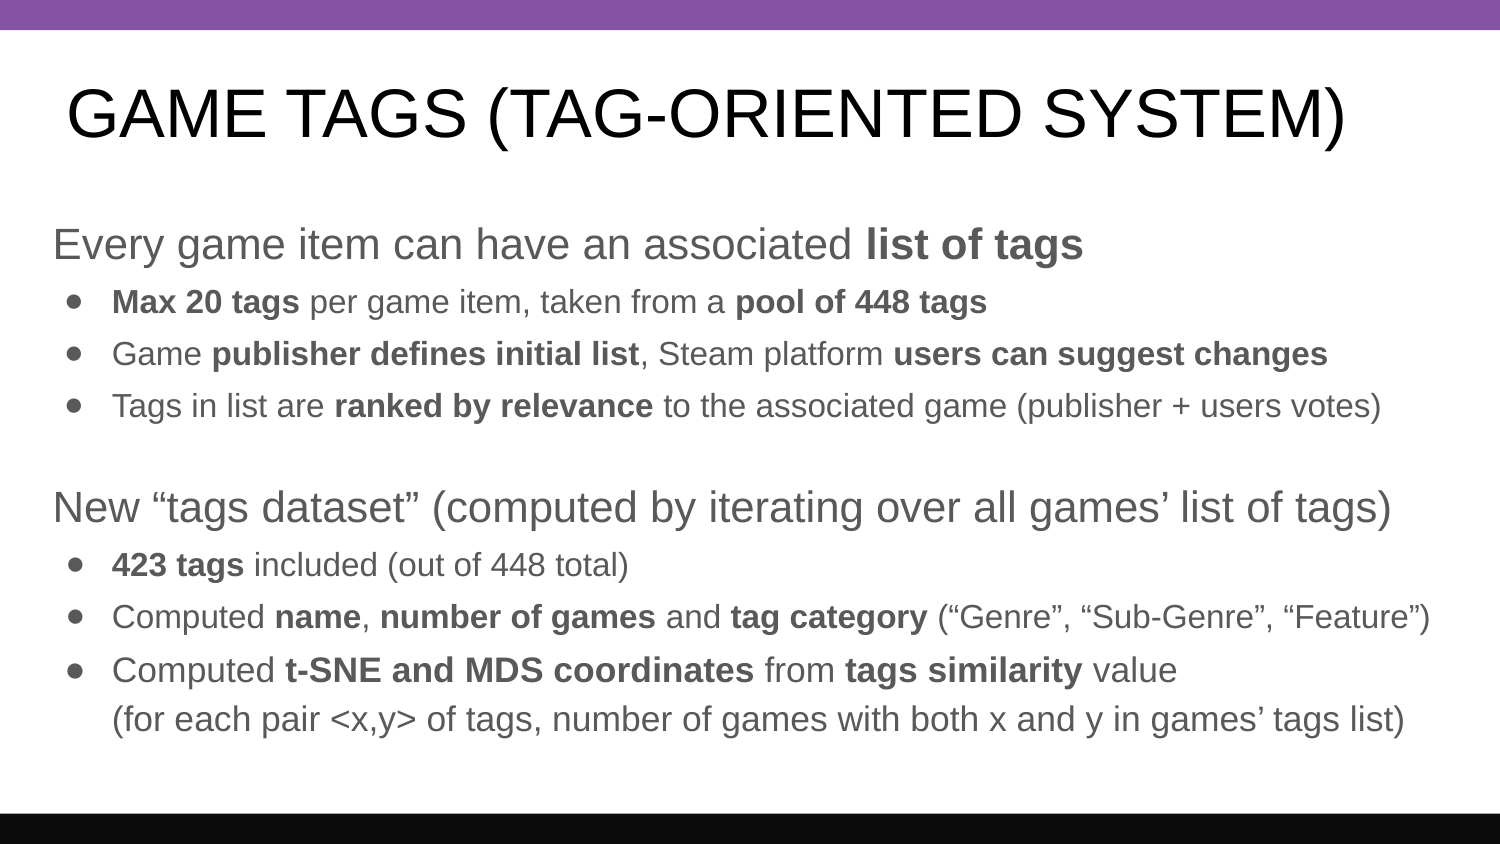

# GAME TAGS (TAG-ORIENTED SYSTEM)
Every game item can have an associated list of tags
Max 20 tags per game item, taken from a pool of 448 tags
Game publisher defines initial list, Steam platform users can suggest changes
Tags in list are ranked by relevance to the associated game (publisher + users votes)
New “tags dataset” (computed by iterating over all games’ list of tags)
423 tags included (out of 448 total)
Computed name, number of games and tag category (“Genre”, “Sub-Genre”, “Feature”)
Computed t-SNE and MDS coordinates from tags similarity value
(for each pair <x,y> of tags, number of games with both x and y in games’ tags list)